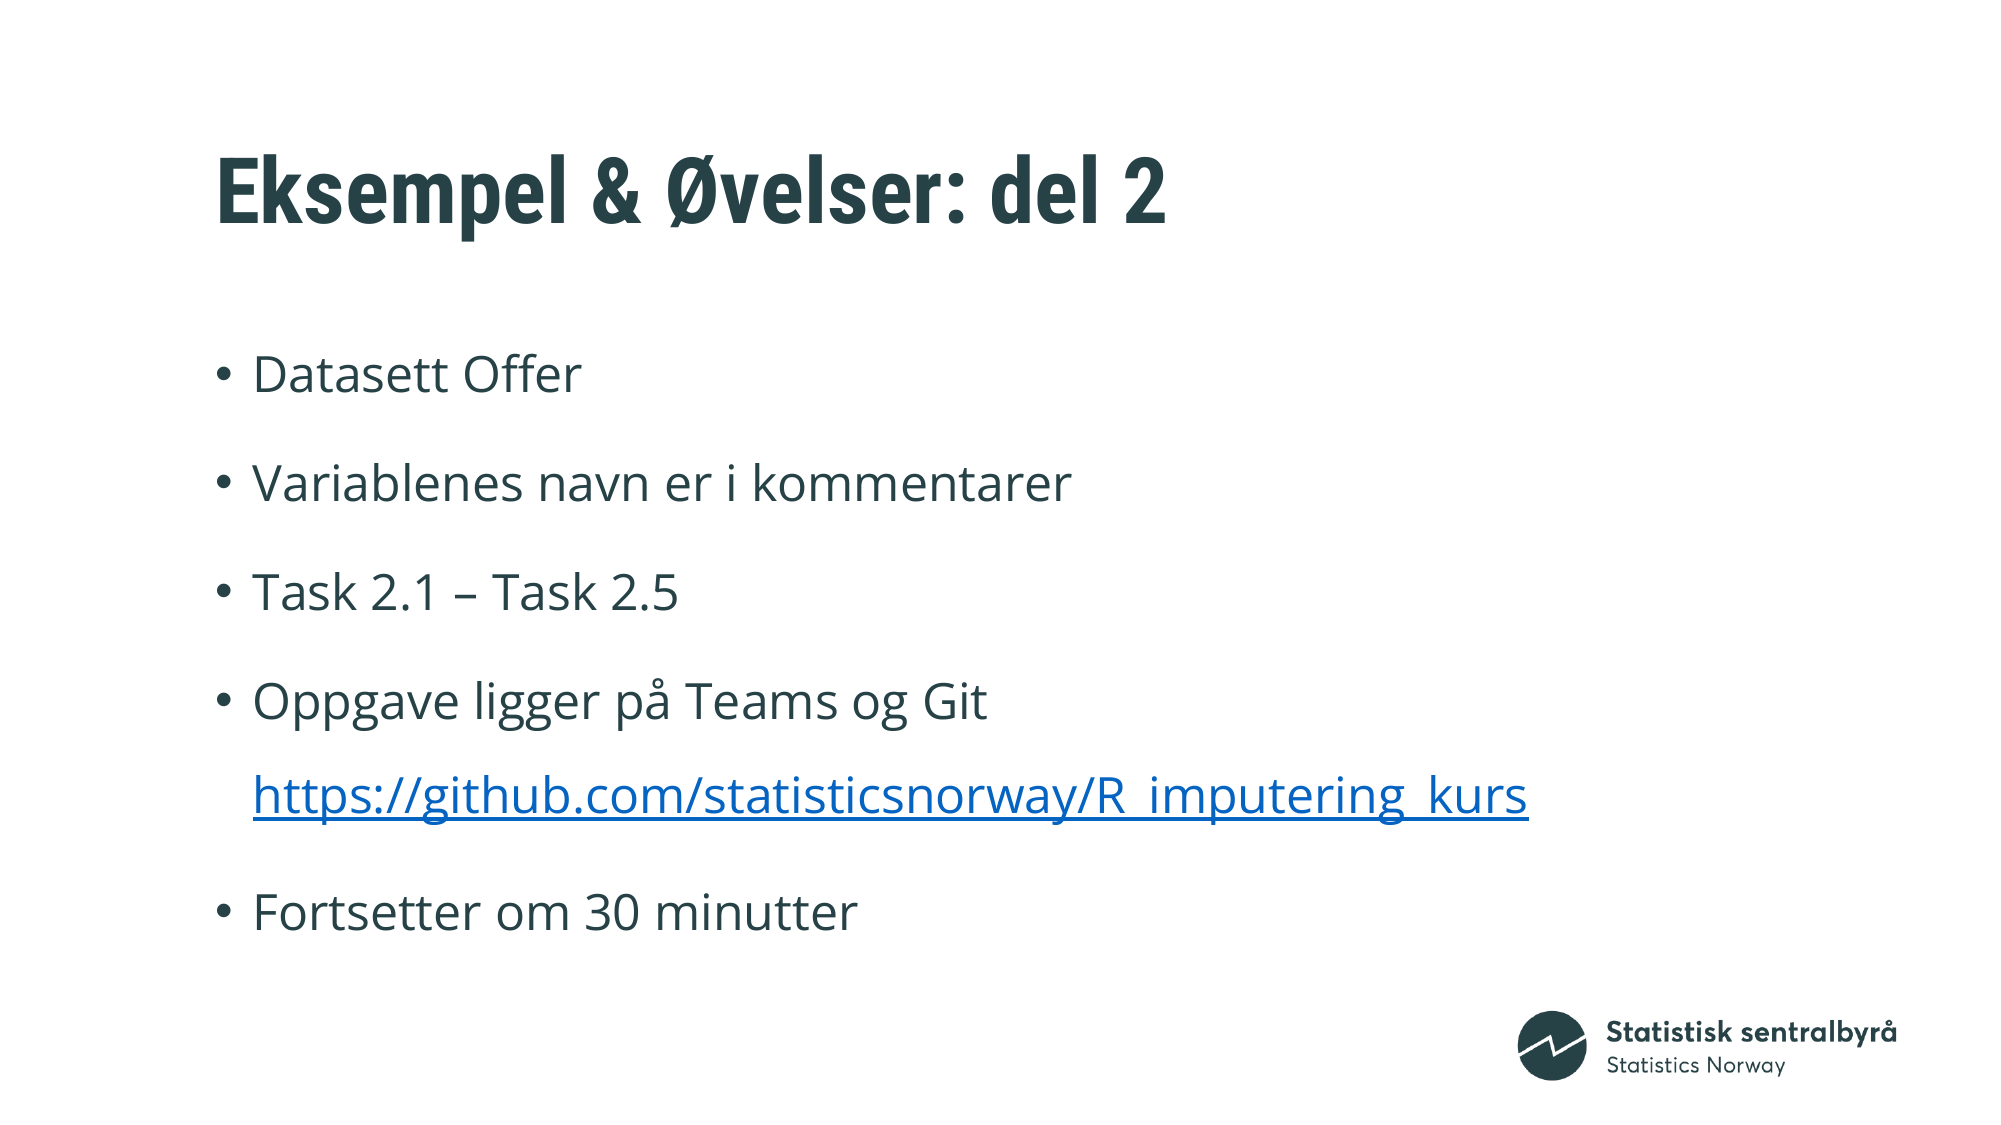

# Eksempel & Øvelser: del 2
Datasett Offer
Variablenes navn er i kommentarer
Task 2.1 – Task 2.5
Oppgave ligger på Teams og Git https://github.com/statisticsnorway/R_imputering_kurs
Fortsetter om 30 minutter